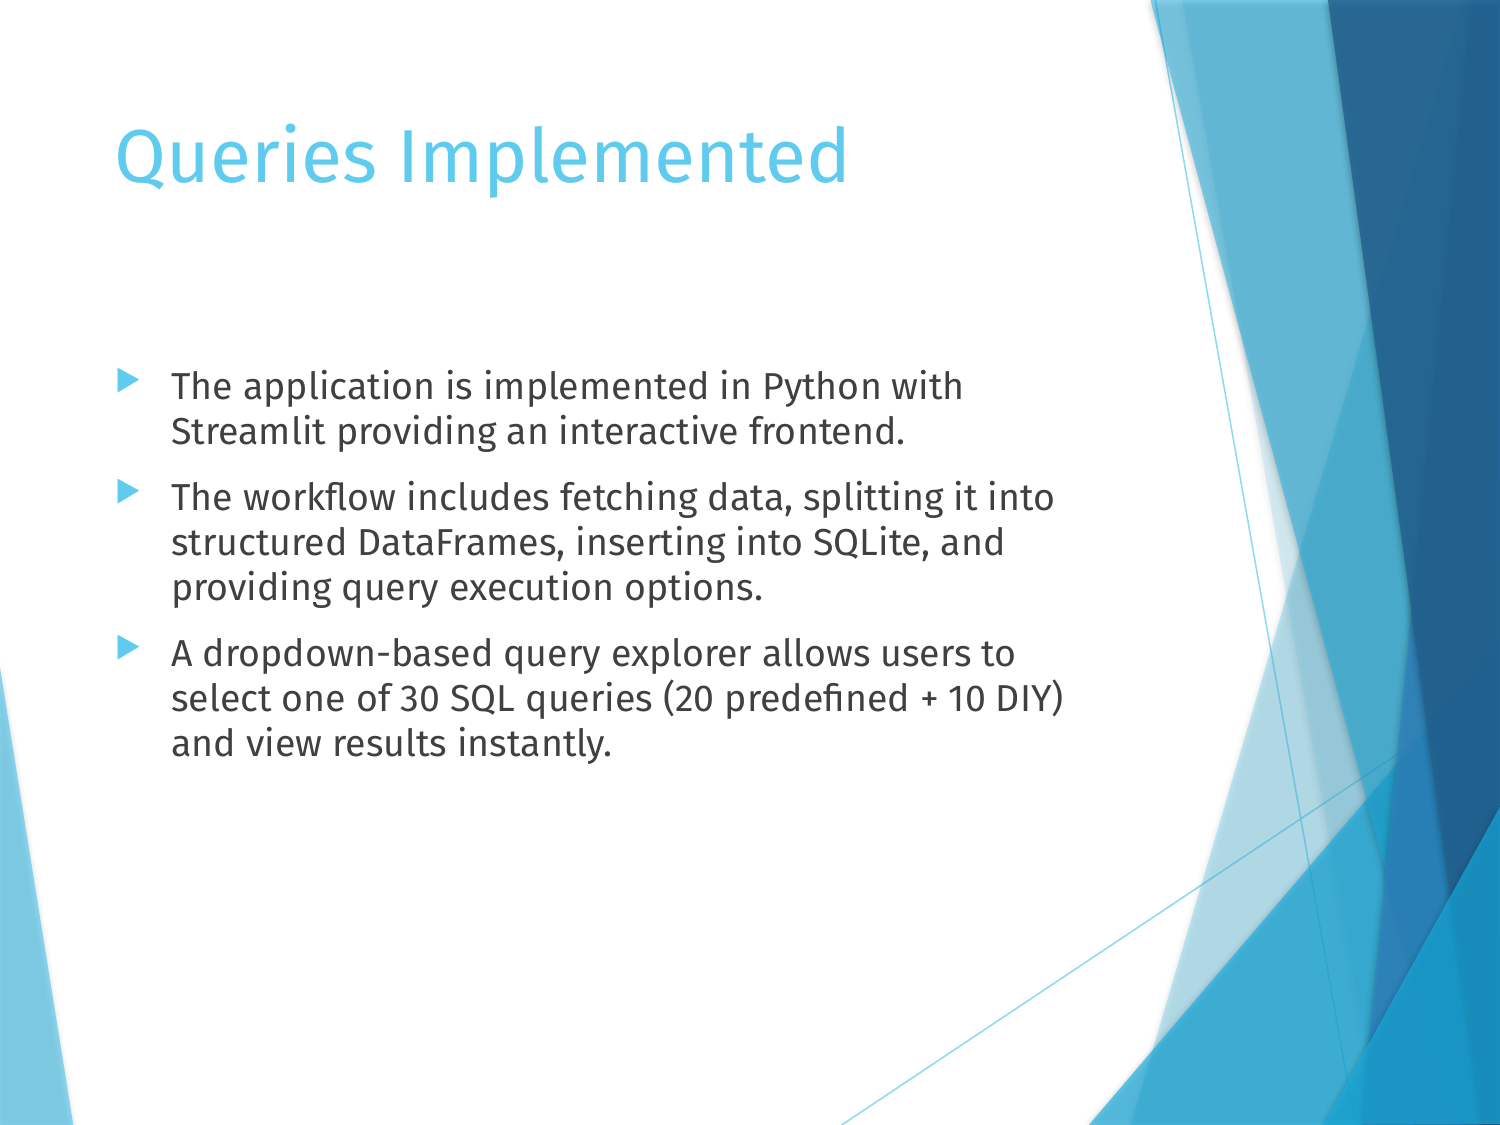

# Queries Implemented
The application is implemented in Python with Streamlit providing an interactive frontend.
The workflow includes fetching data, splitting it into structured DataFrames, inserting into SQLite, and providing query execution options.
A dropdown-based query explorer allows users to select one of 30 SQL queries (20 predefined + 10 DIY) and view results instantly.